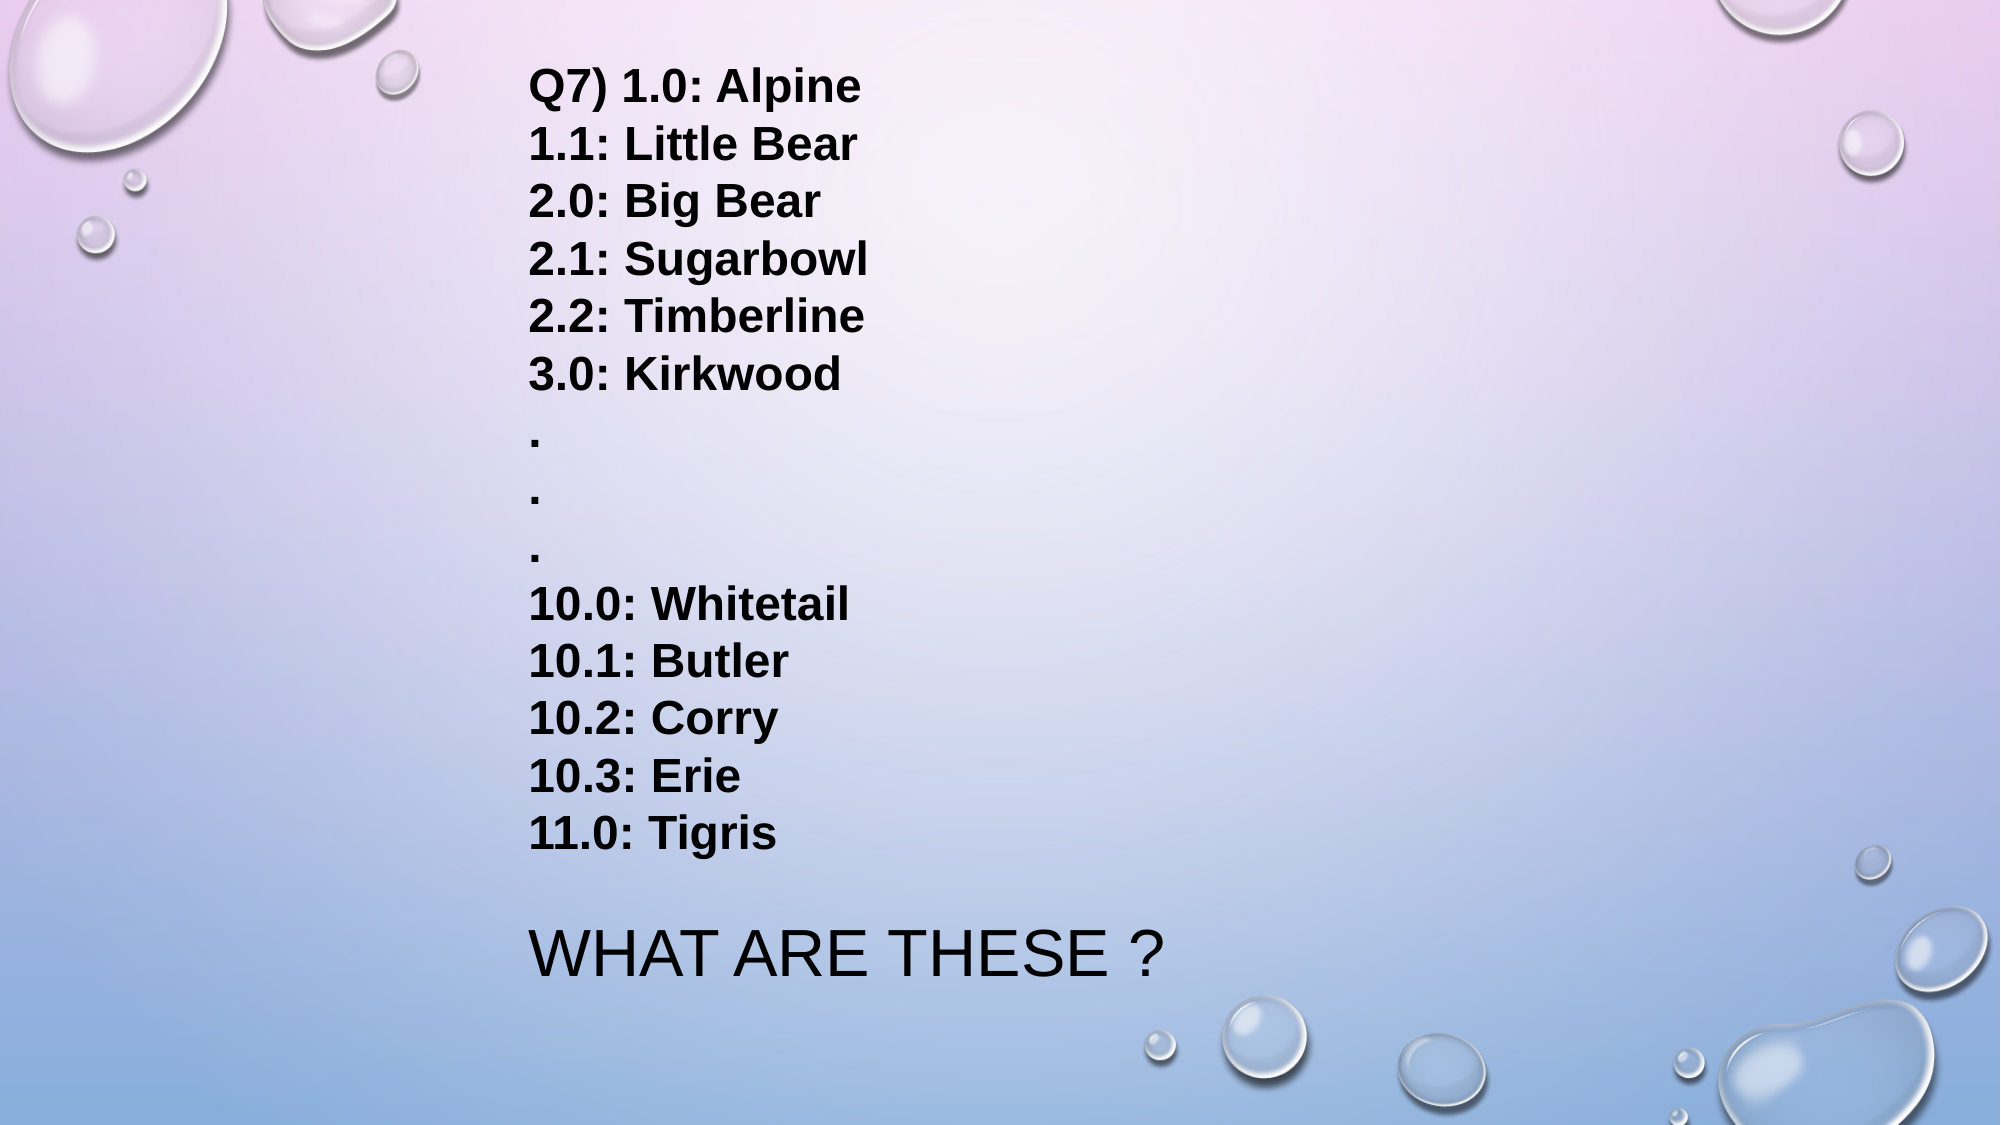

Q7) 1.0: Alpine
1.1: Little Bear
2.0: Big Bear
2.1: Sugarbowl
2.2: Timberline
3.0: Kirkwood
.
.
.
10.0: Whitetail
10.1: Butler
10.2: Corry
10.3: Erie
11.0: Tigris

WHAT ARE THESE ?